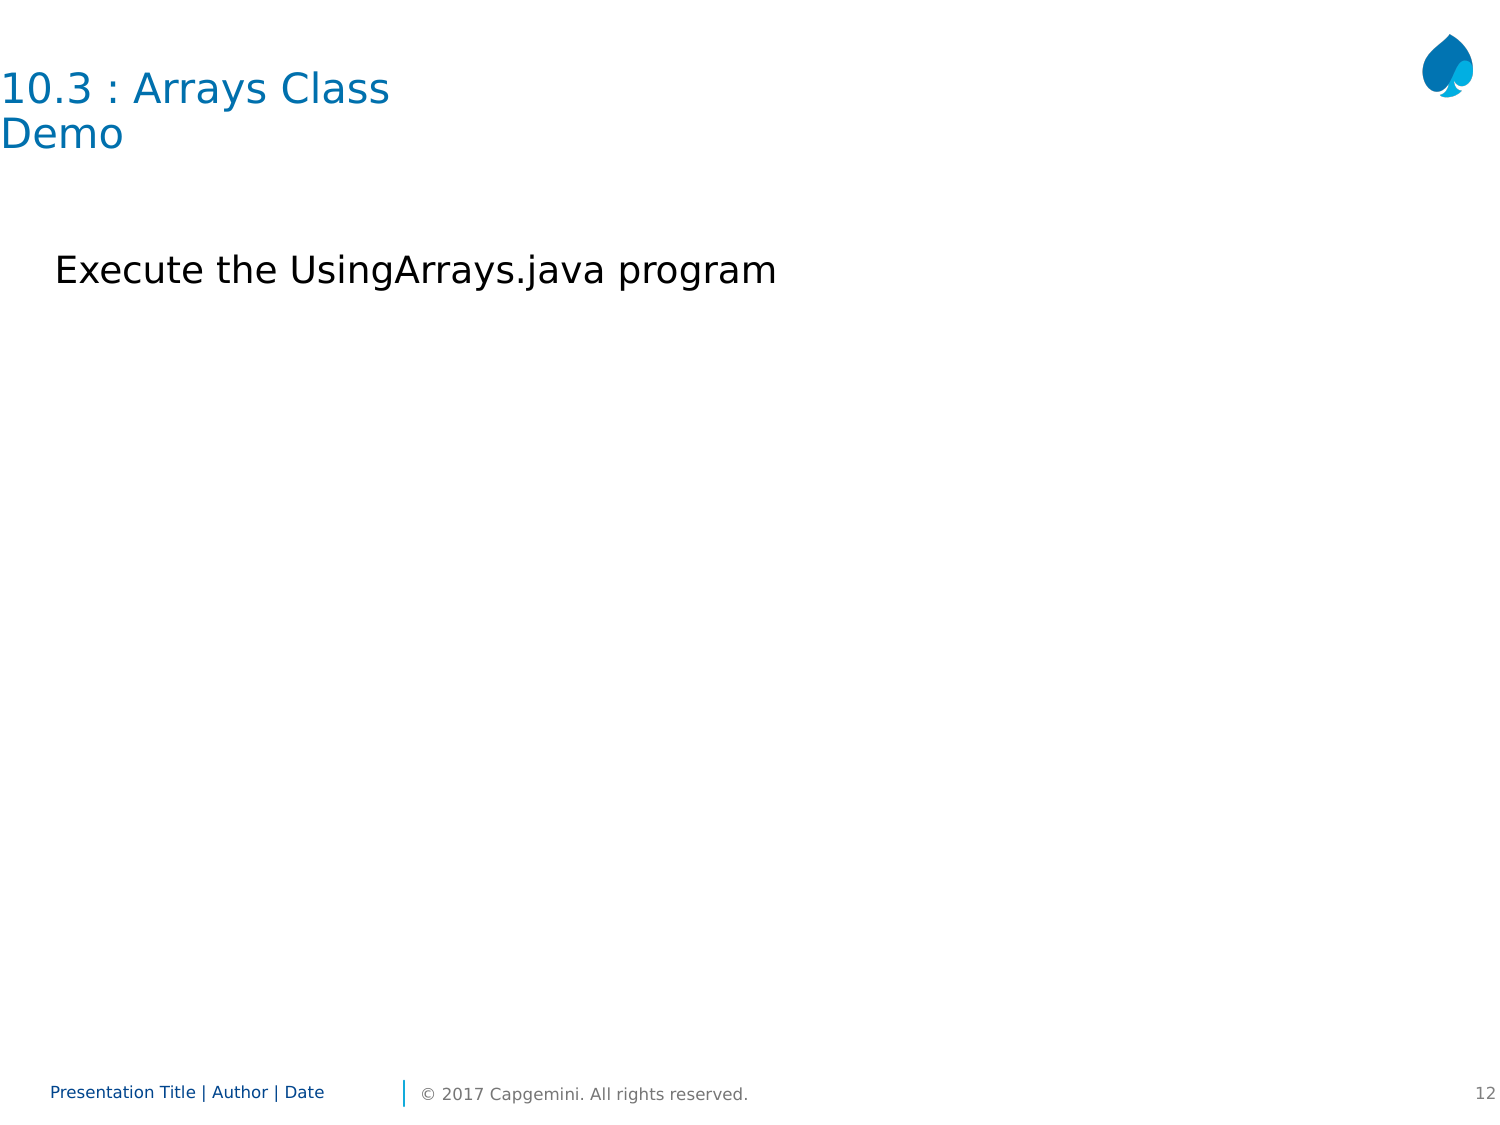

10.3 : Arrays Class
Demo
Execute the UsingArrays.java program